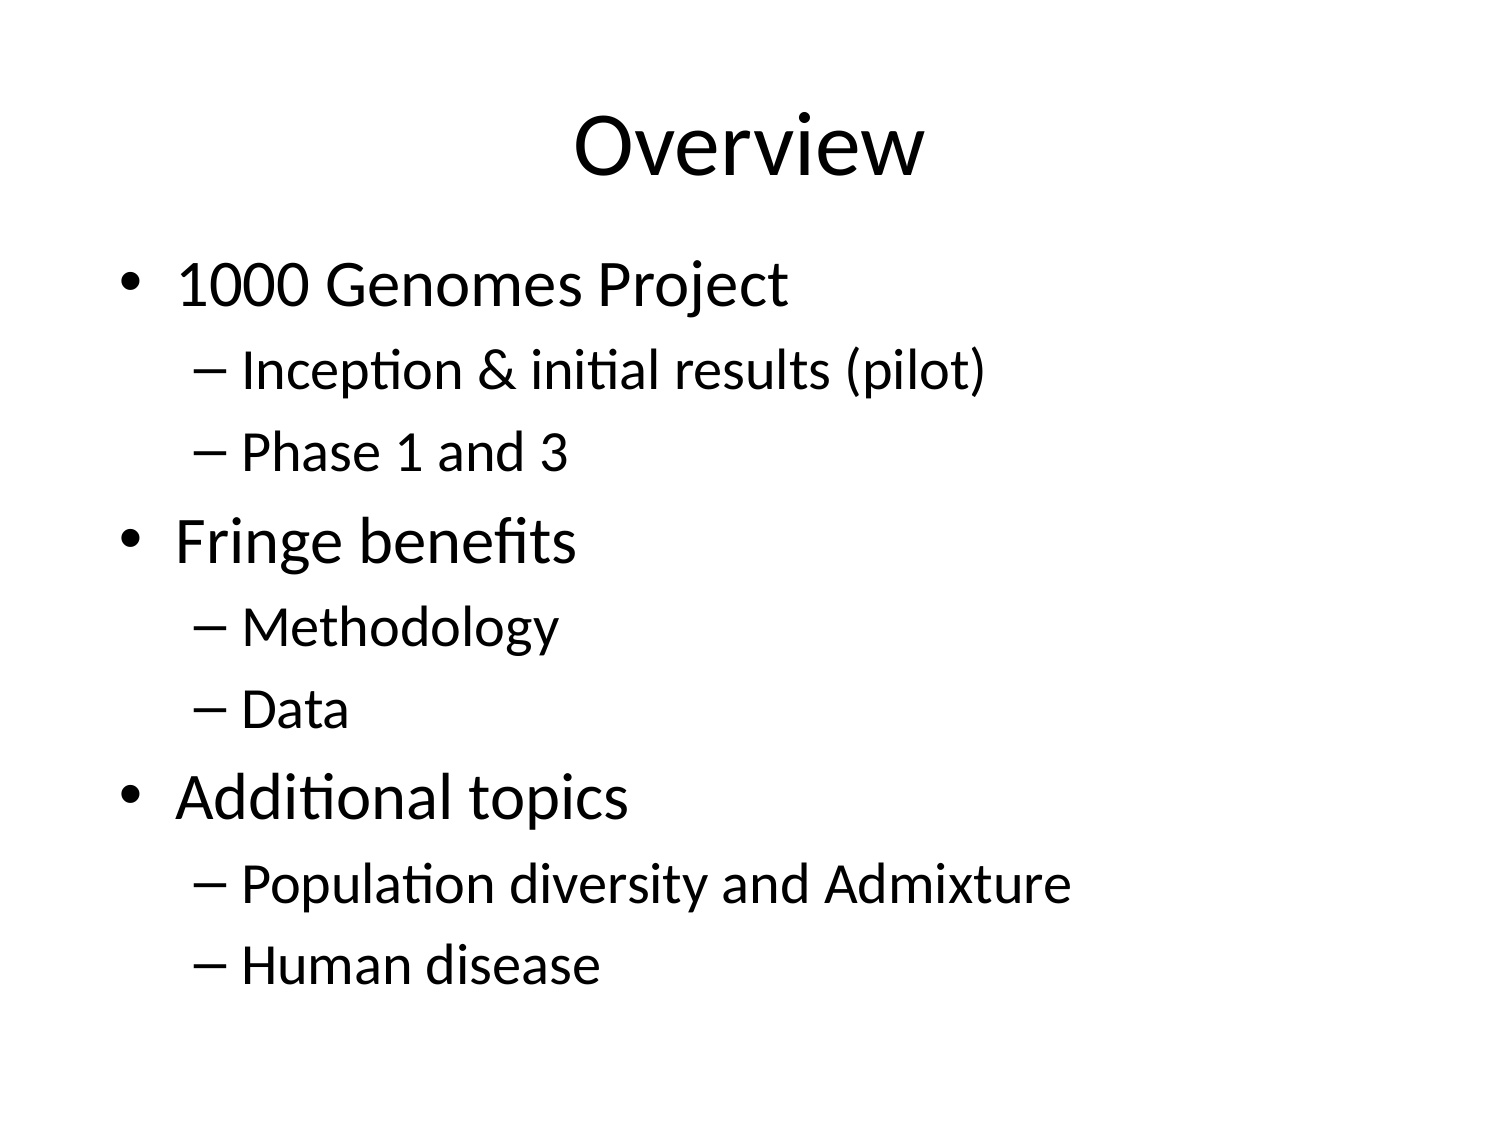

# Overview
1000 Genomes Project
Inception & initial results (pilot)
Phase 1 and 3
Fringe benefits
Methodology
Data
Additional topics
Population diversity and Admixture
Human disease